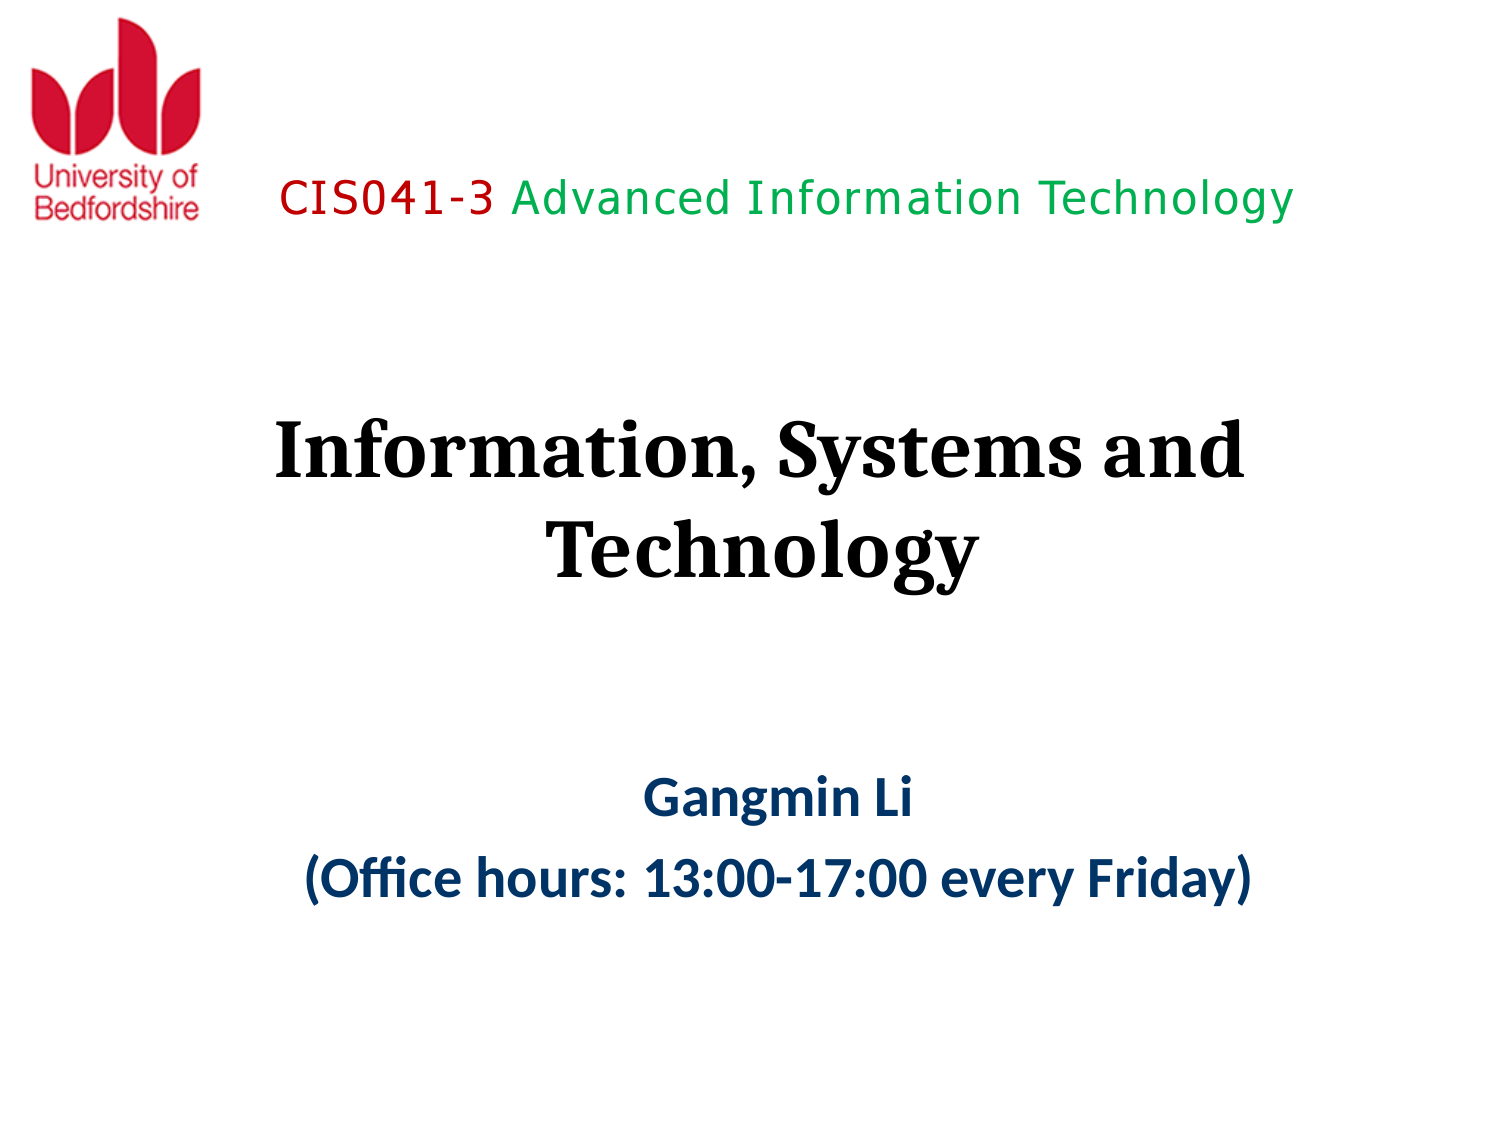

CIS041-3 Advanced Information Technology
# Information, Systems and Technology

Gangmin Li
(Office hours: 13:00-17:00 every Friday)